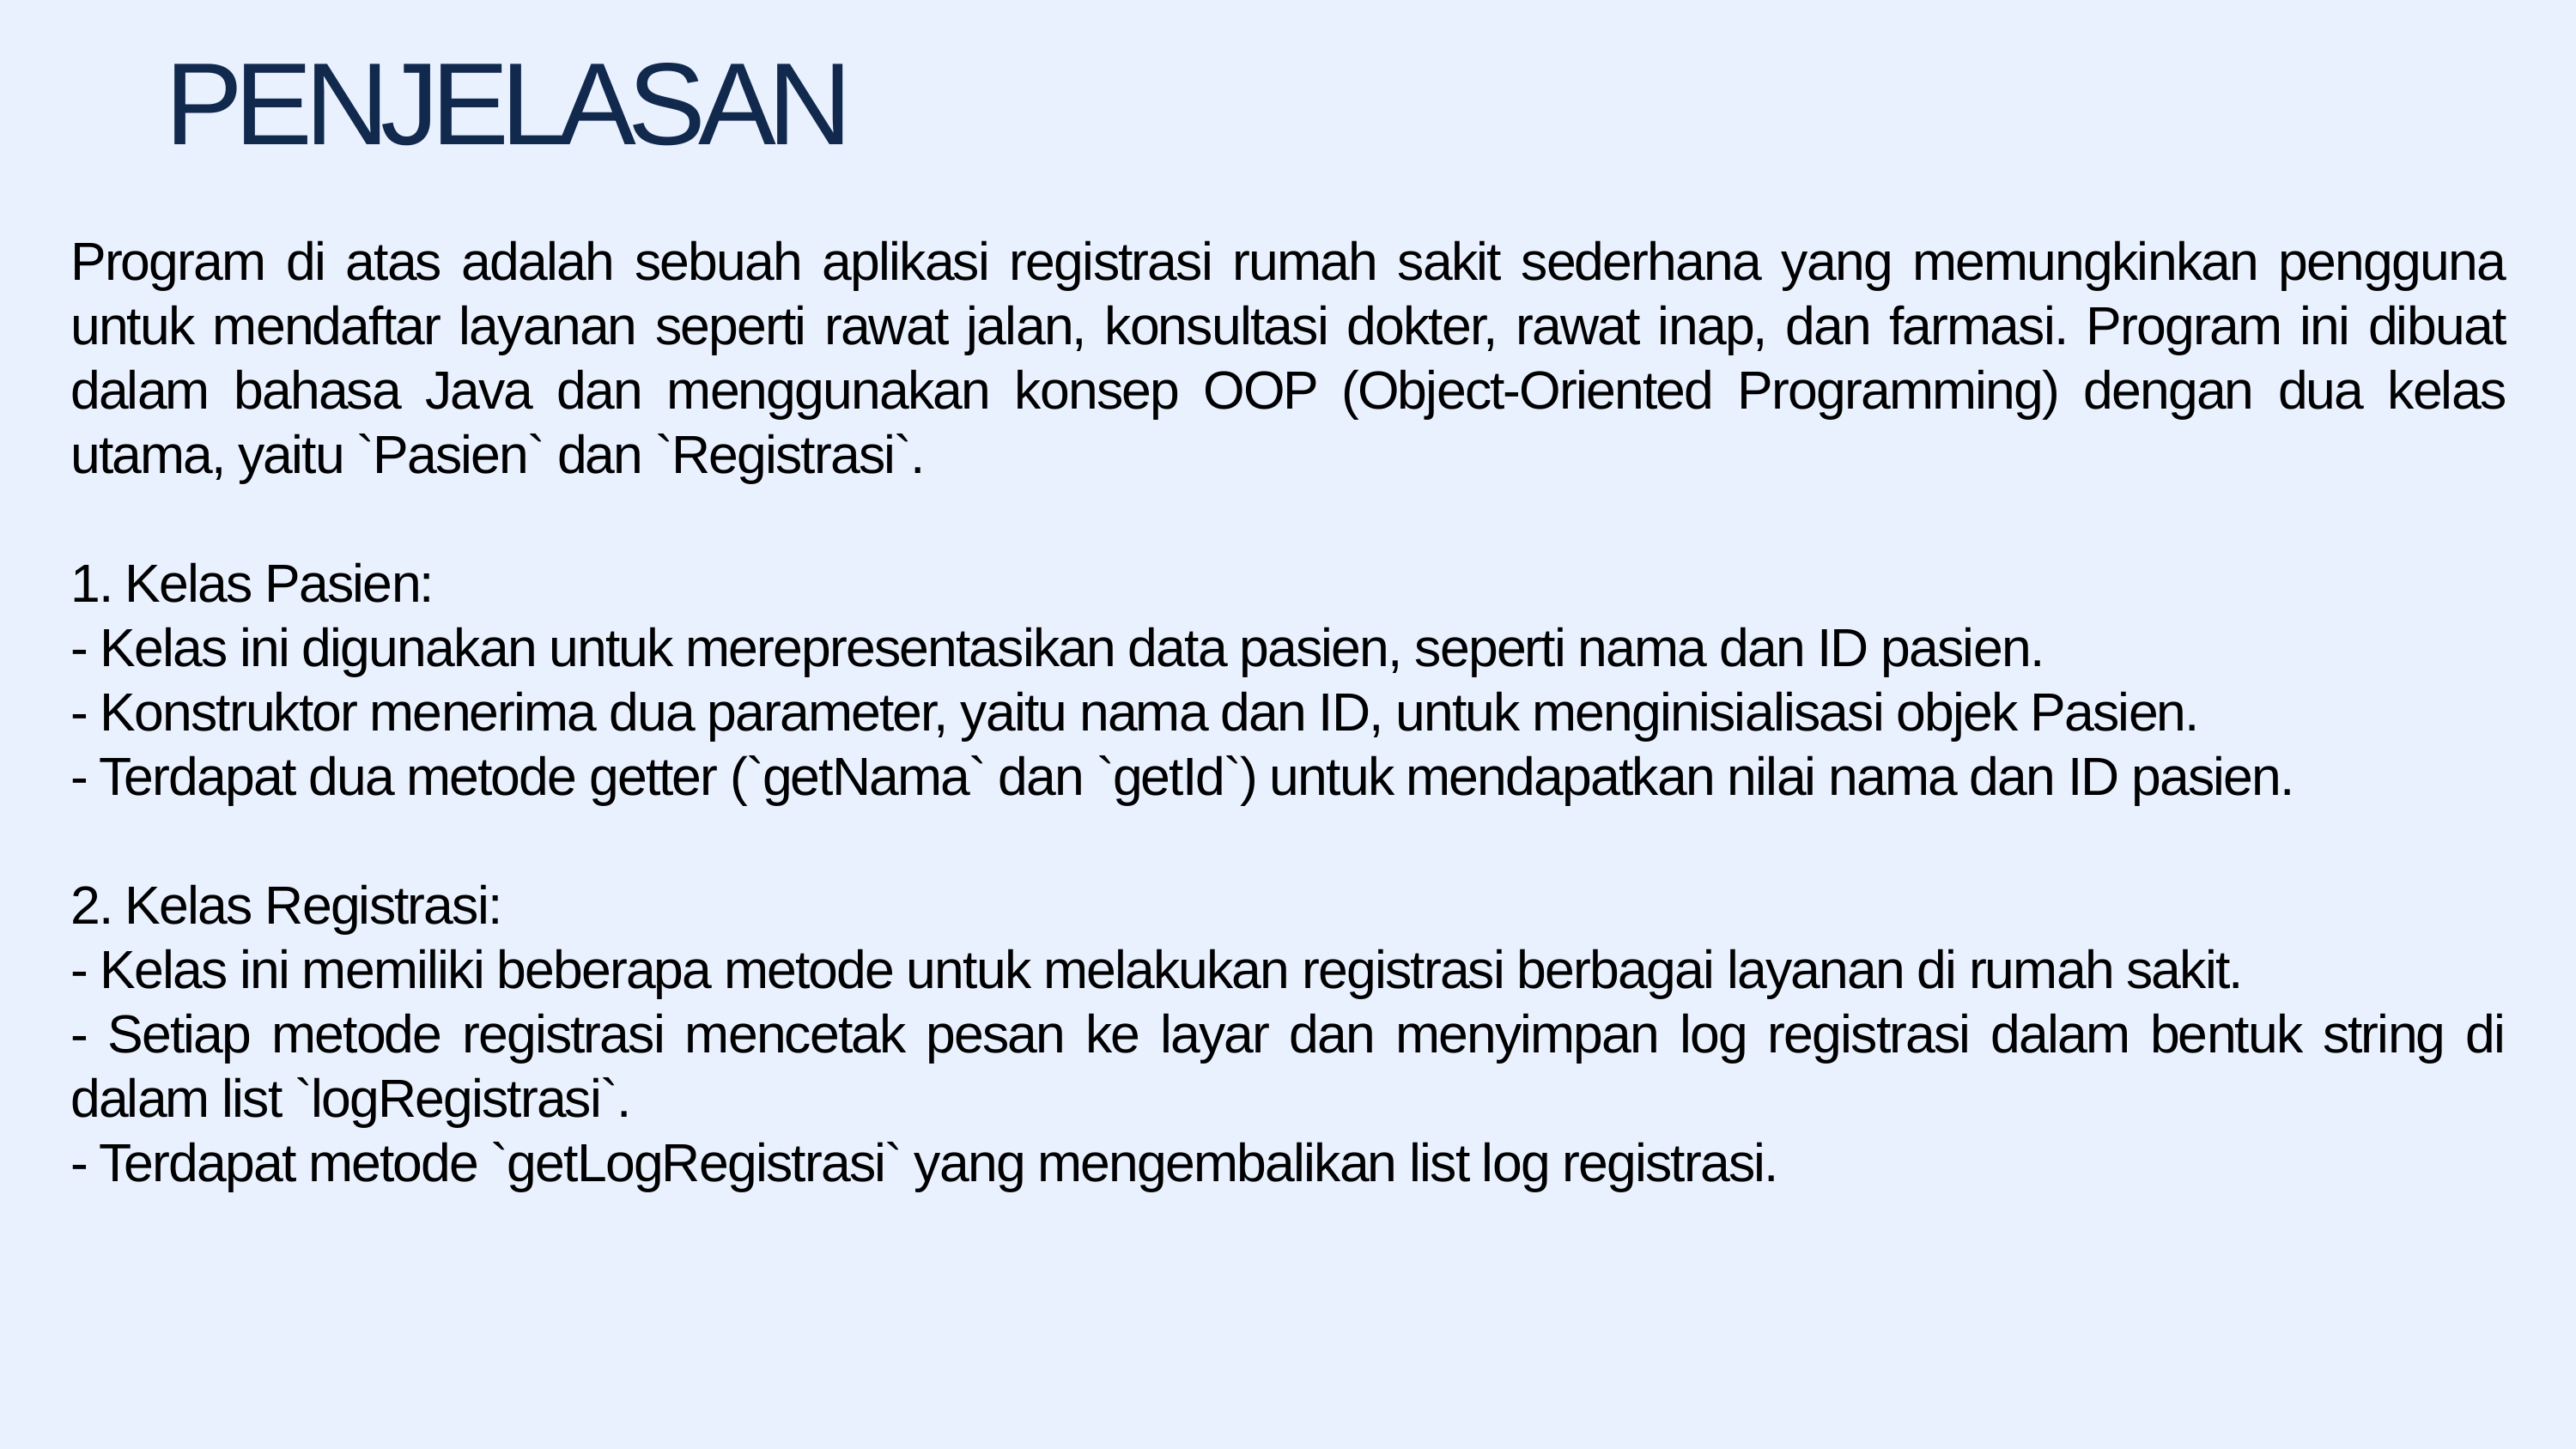

PENJELASAN
Program di atas adalah sebuah aplikasi registrasi rumah sakit sederhana yang memungkinkan pengguna untuk mendaftar layanan seperti rawat jalan, konsultasi dokter, rawat inap, dan farmasi. Program ini dibuat dalam bahasa Java dan menggunakan konsep OOP (Object-Oriented Programming) dengan dua kelas utama, yaitu `Pasien` dan `Registrasi`.

1. Kelas Pasien:
- Kelas ini digunakan untuk merepresentasikan data pasien, seperti nama dan ID pasien.
- Konstruktor menerima dua parameter, yaitu nama dan ID, untuk menginisialisasi objek Pasien.
- Terdapat dua metode getter (`getNama` dan `getId`) untuk mendapatkan nilai nama dan ID pasien.

2. Kelas Registrasi:
- Kelas ini memiliki beberapa metode untuk melakukan registrasi berbagai layanan di rumah sakit.
- Setiap metode registrasi mencetak pesan ke layar dan menyimpan log registrasi dalam bentuk string di dalam list `logRegistrasi`.
- Terdapat metode `getLogRegistrasi` yang mengembalikan list log registrasi.